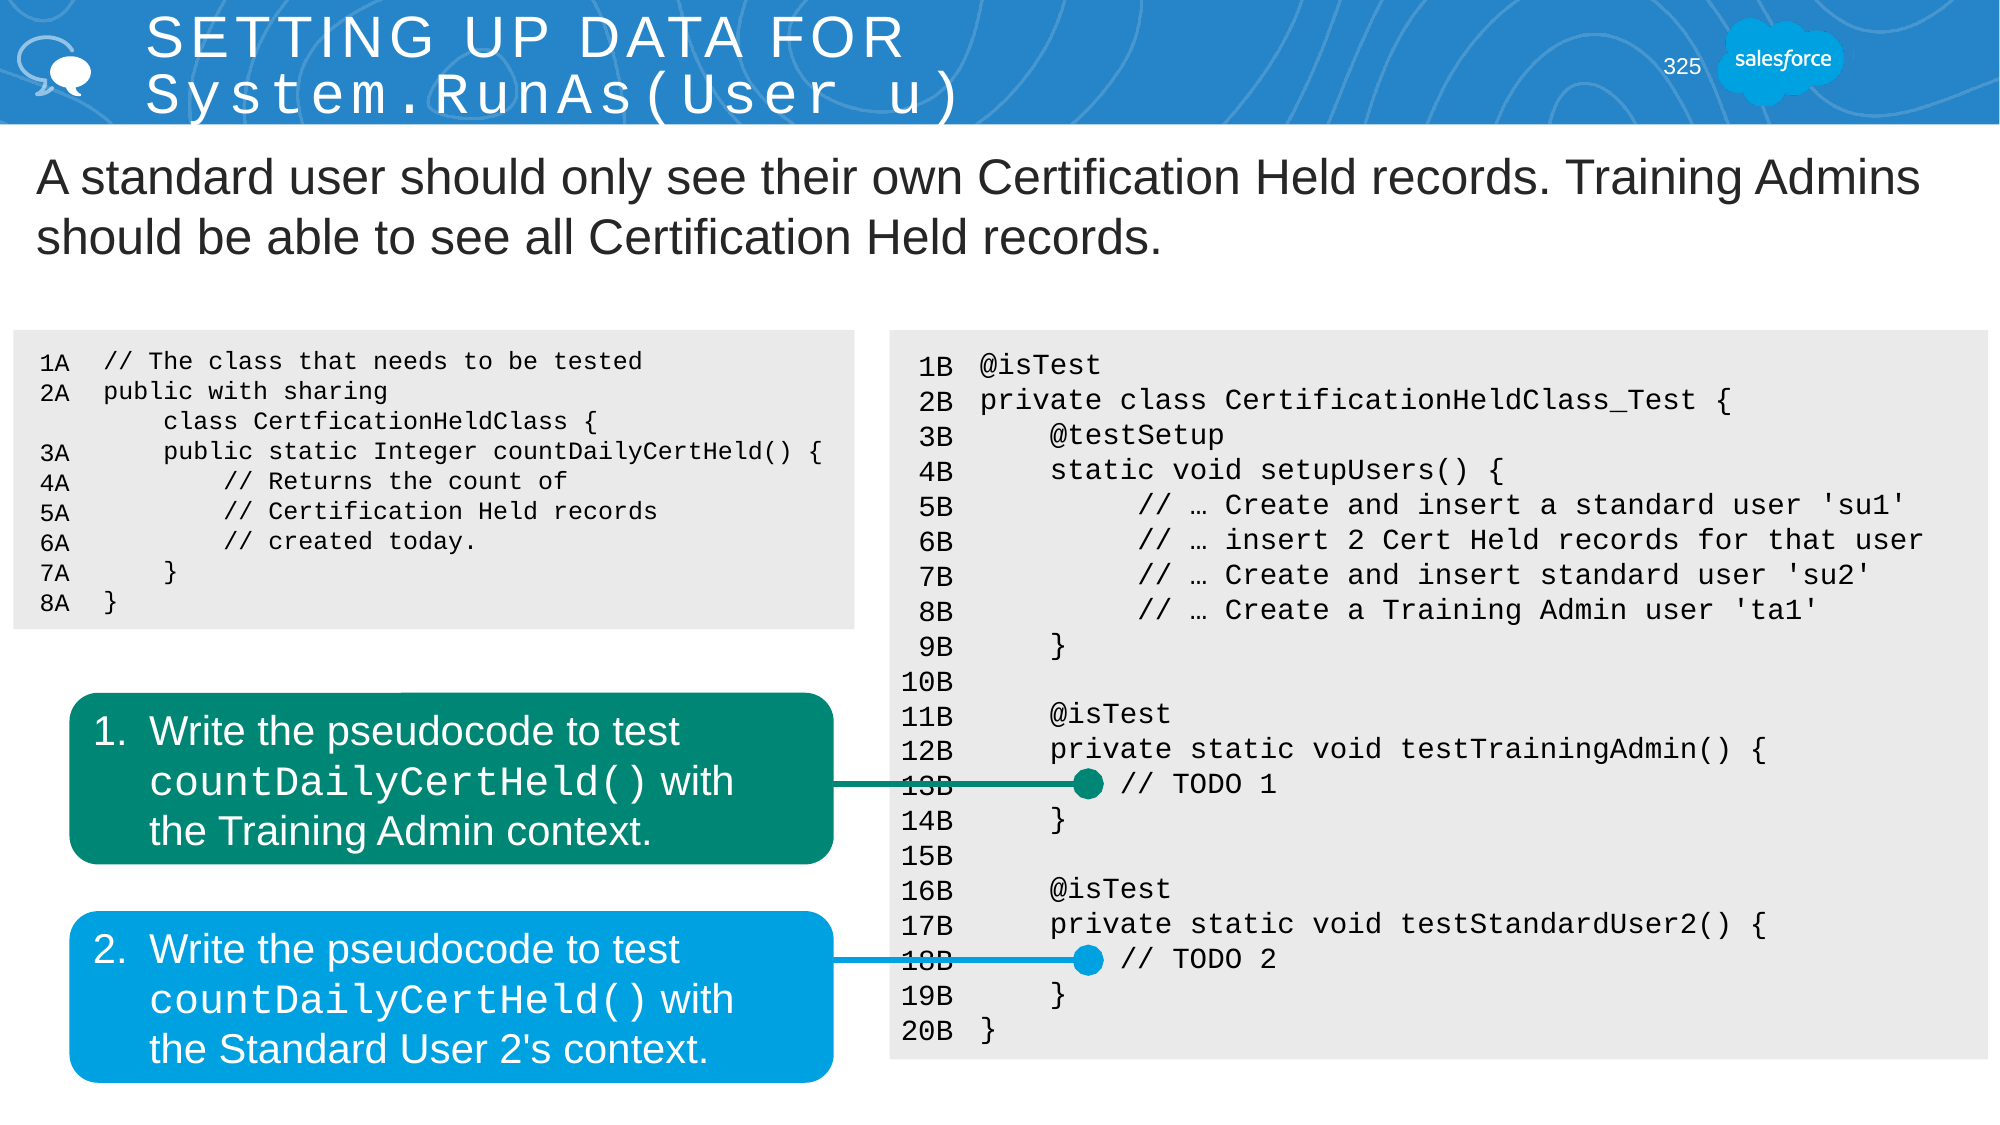

# Setting Up Data for System.RunAs(User u)
325
A standard user should only see their own Certification Held records. Training Admins should be able to see all Certification Held records.
// The class that needs to be tested
public with sharing
    class CertficationHeldClass {
    public static Integer countDailyCertHeld() {
        // Returns the count of
        // Certification Held records
        // created today.
    }
}
1A
2A

3A
4A
5A
6A
7A
8A
@isTest
private class CertificationHeldClass_Test {
    @testSetup
    static void setupUsers() {
         // … Create and insert a standard user 'su1'
         // … insert 2 Cert Held records for that user
         // … Create and insert standard user 'su2'
         // … Create a Training Admin user 'ta1'
    }

    @isTest
    private static void testTrainingAdmin() {
        // TODO 1
    }

    @isTest
    private static void testStandardUser2() {
        // TODO 2
    }
}
1B
2B
3B
4B
5B
6B
7B
8B
9B
10B
11B
12B
13B
14B
15B
16B
17B
18B
19B
20B
Write the pseudocode to test countDailyCertHeld() with
the Training Admin context.
Write the pseudocode to test countDailyCertHeld() with
the Standard User 2's context.